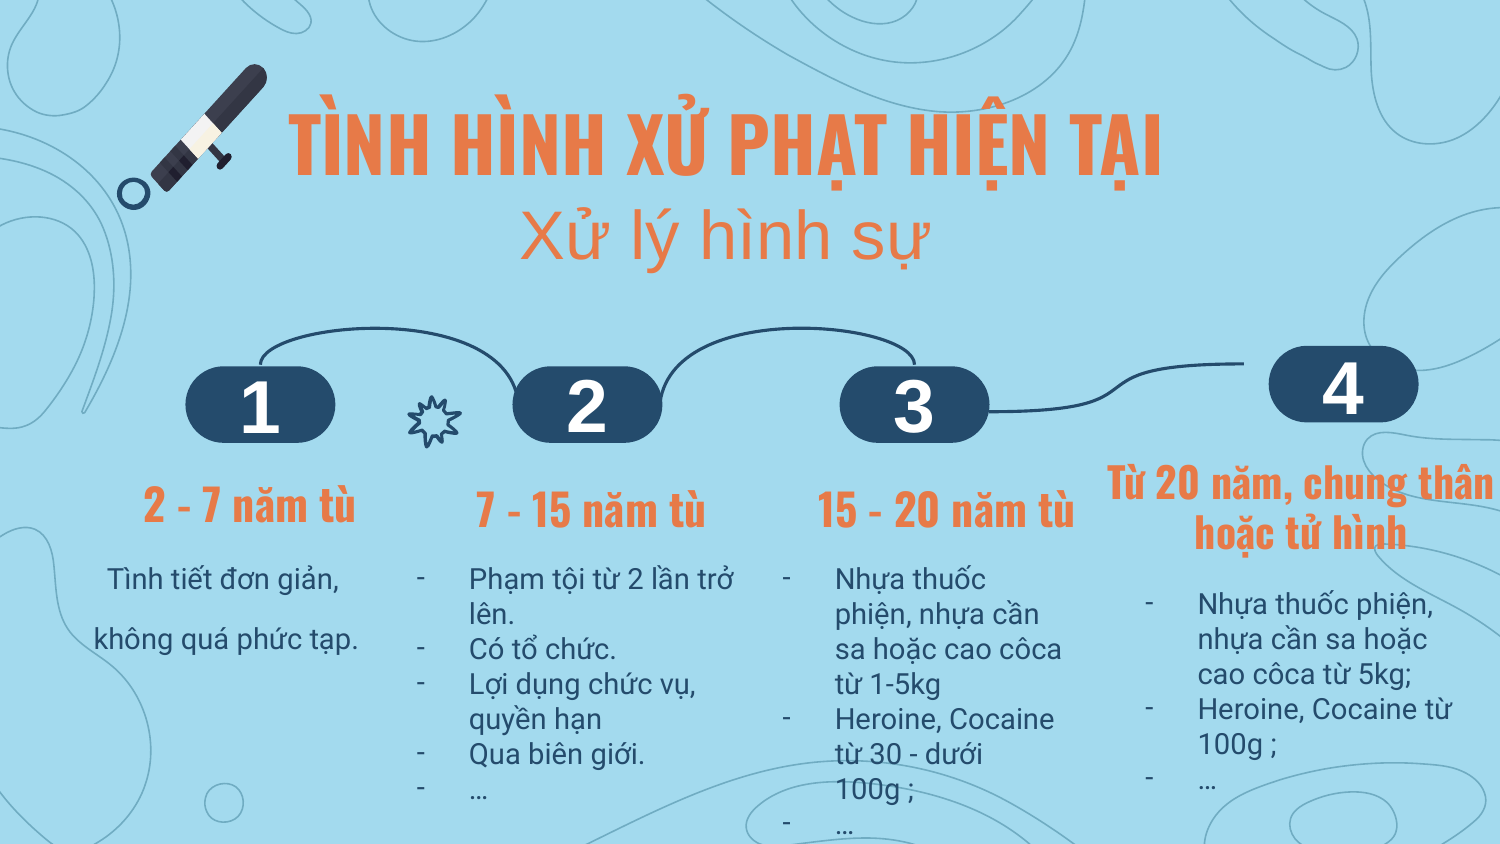

# TÌNH HÌNH XỬ PHẠT HIỆN TẠI
Xử lý hình sự

4

1
2
3

Từ 20 năm, chung thân hoặc tử hình
2 - 7 năm tù
7 - 15 năm tù
15 - 20 năm tù
Tình tiết đơn giản,
không quá phức tạp.
Phạm tội từ 2 lần trở lên.
Có tổ chức.
Lợi dụng chức vụ, quyền hạn
Qua biên giới.
…
Nhựa thuốc phiện, nhựa cần sa hoặc cao côca từ 1-5kg
Heroine, Cocaine từ 30 - dưới 100g ;
…
Nhựa thuốc phiện, nhựa cần sa hoặc cao côca từ 5kg;
Heroine, Cocaine từ 100g ;
…